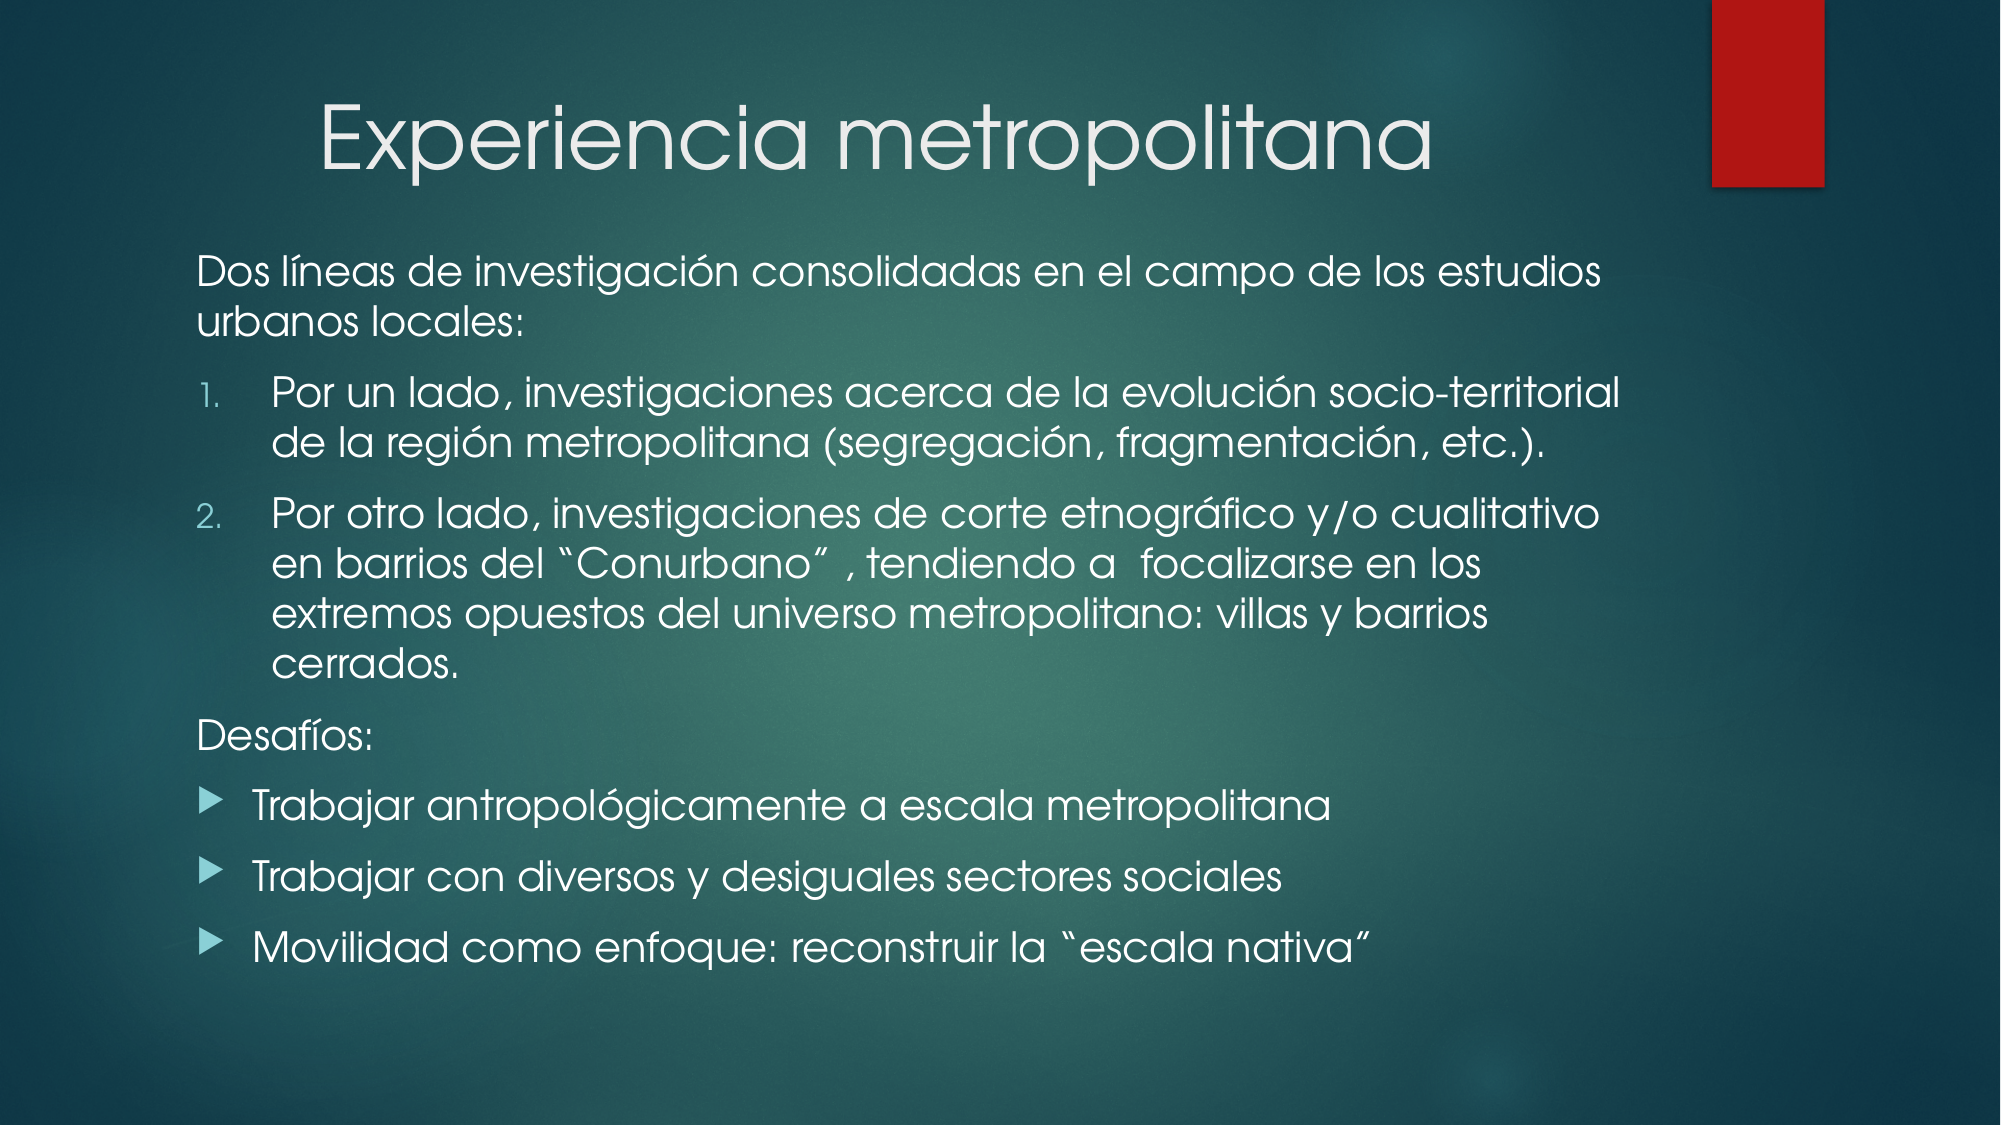

# Experiencia metropolitana
Dos líneas de investigación consolidadas en el campo de los estudios urbanos locales:
Por un lado, investigaciones acerca de la evolución socio-territorial de la región metropolitana (segregación, fragmentación, etc.).
Por otro lado, investigaciones de corte etnográfico y/o cualitativo en barrios del “Conurbano” , tendiendo a  focalizarse en los extremos opuestos del universo metropolitano: villas y barrios cerrados.
Desafíos:
Trabajar antropológicamente a escala metropolitana
Trabajar con diversos y desiguales sectores sociales
Movilidad como enfoque: reconstruir la “escala nativa”